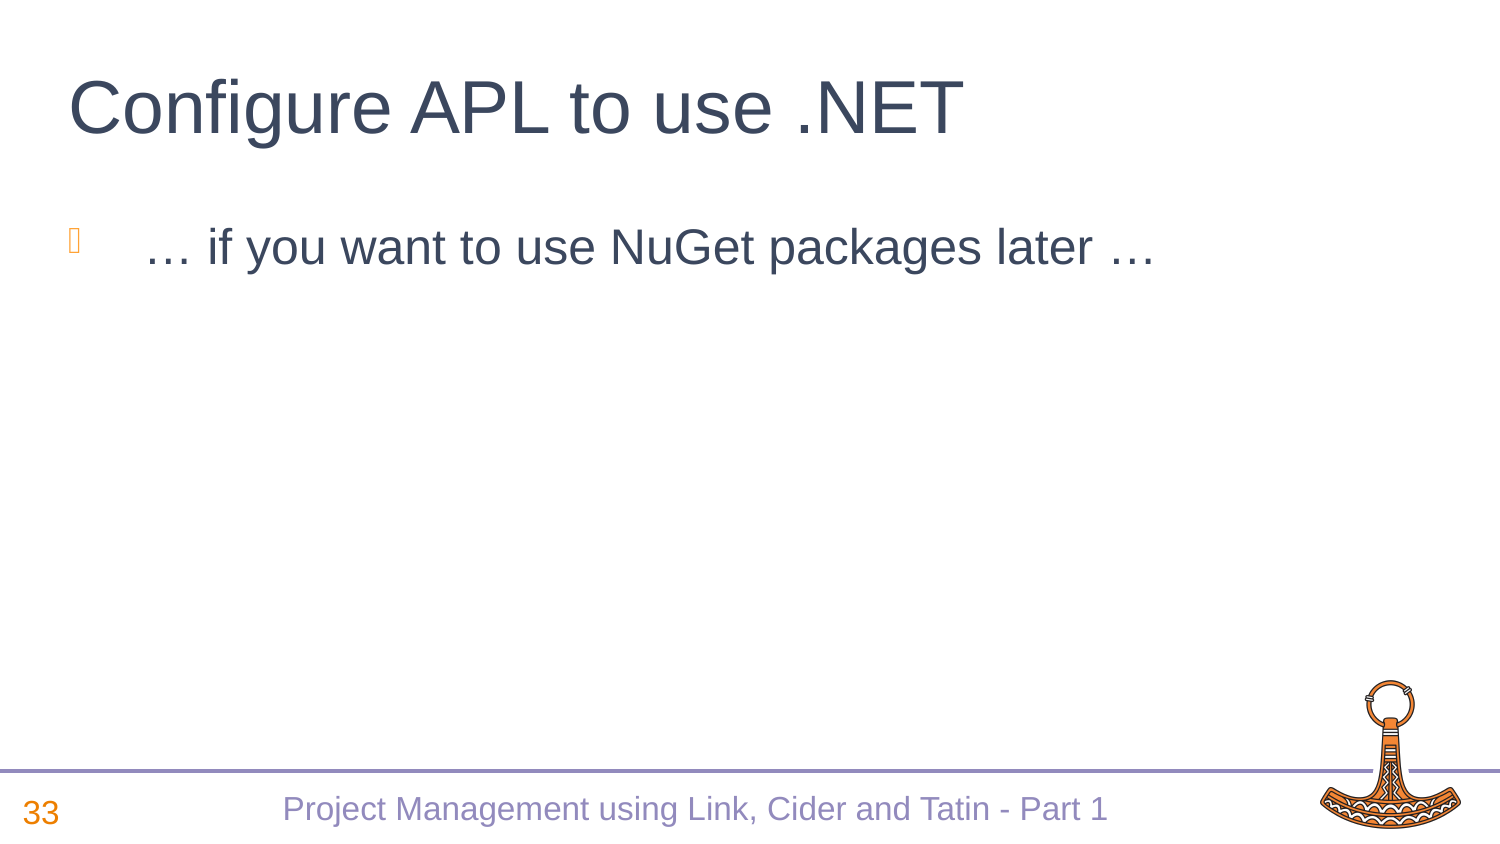

# Configure APL to use .NET
… if you want to use NuGet packages later …